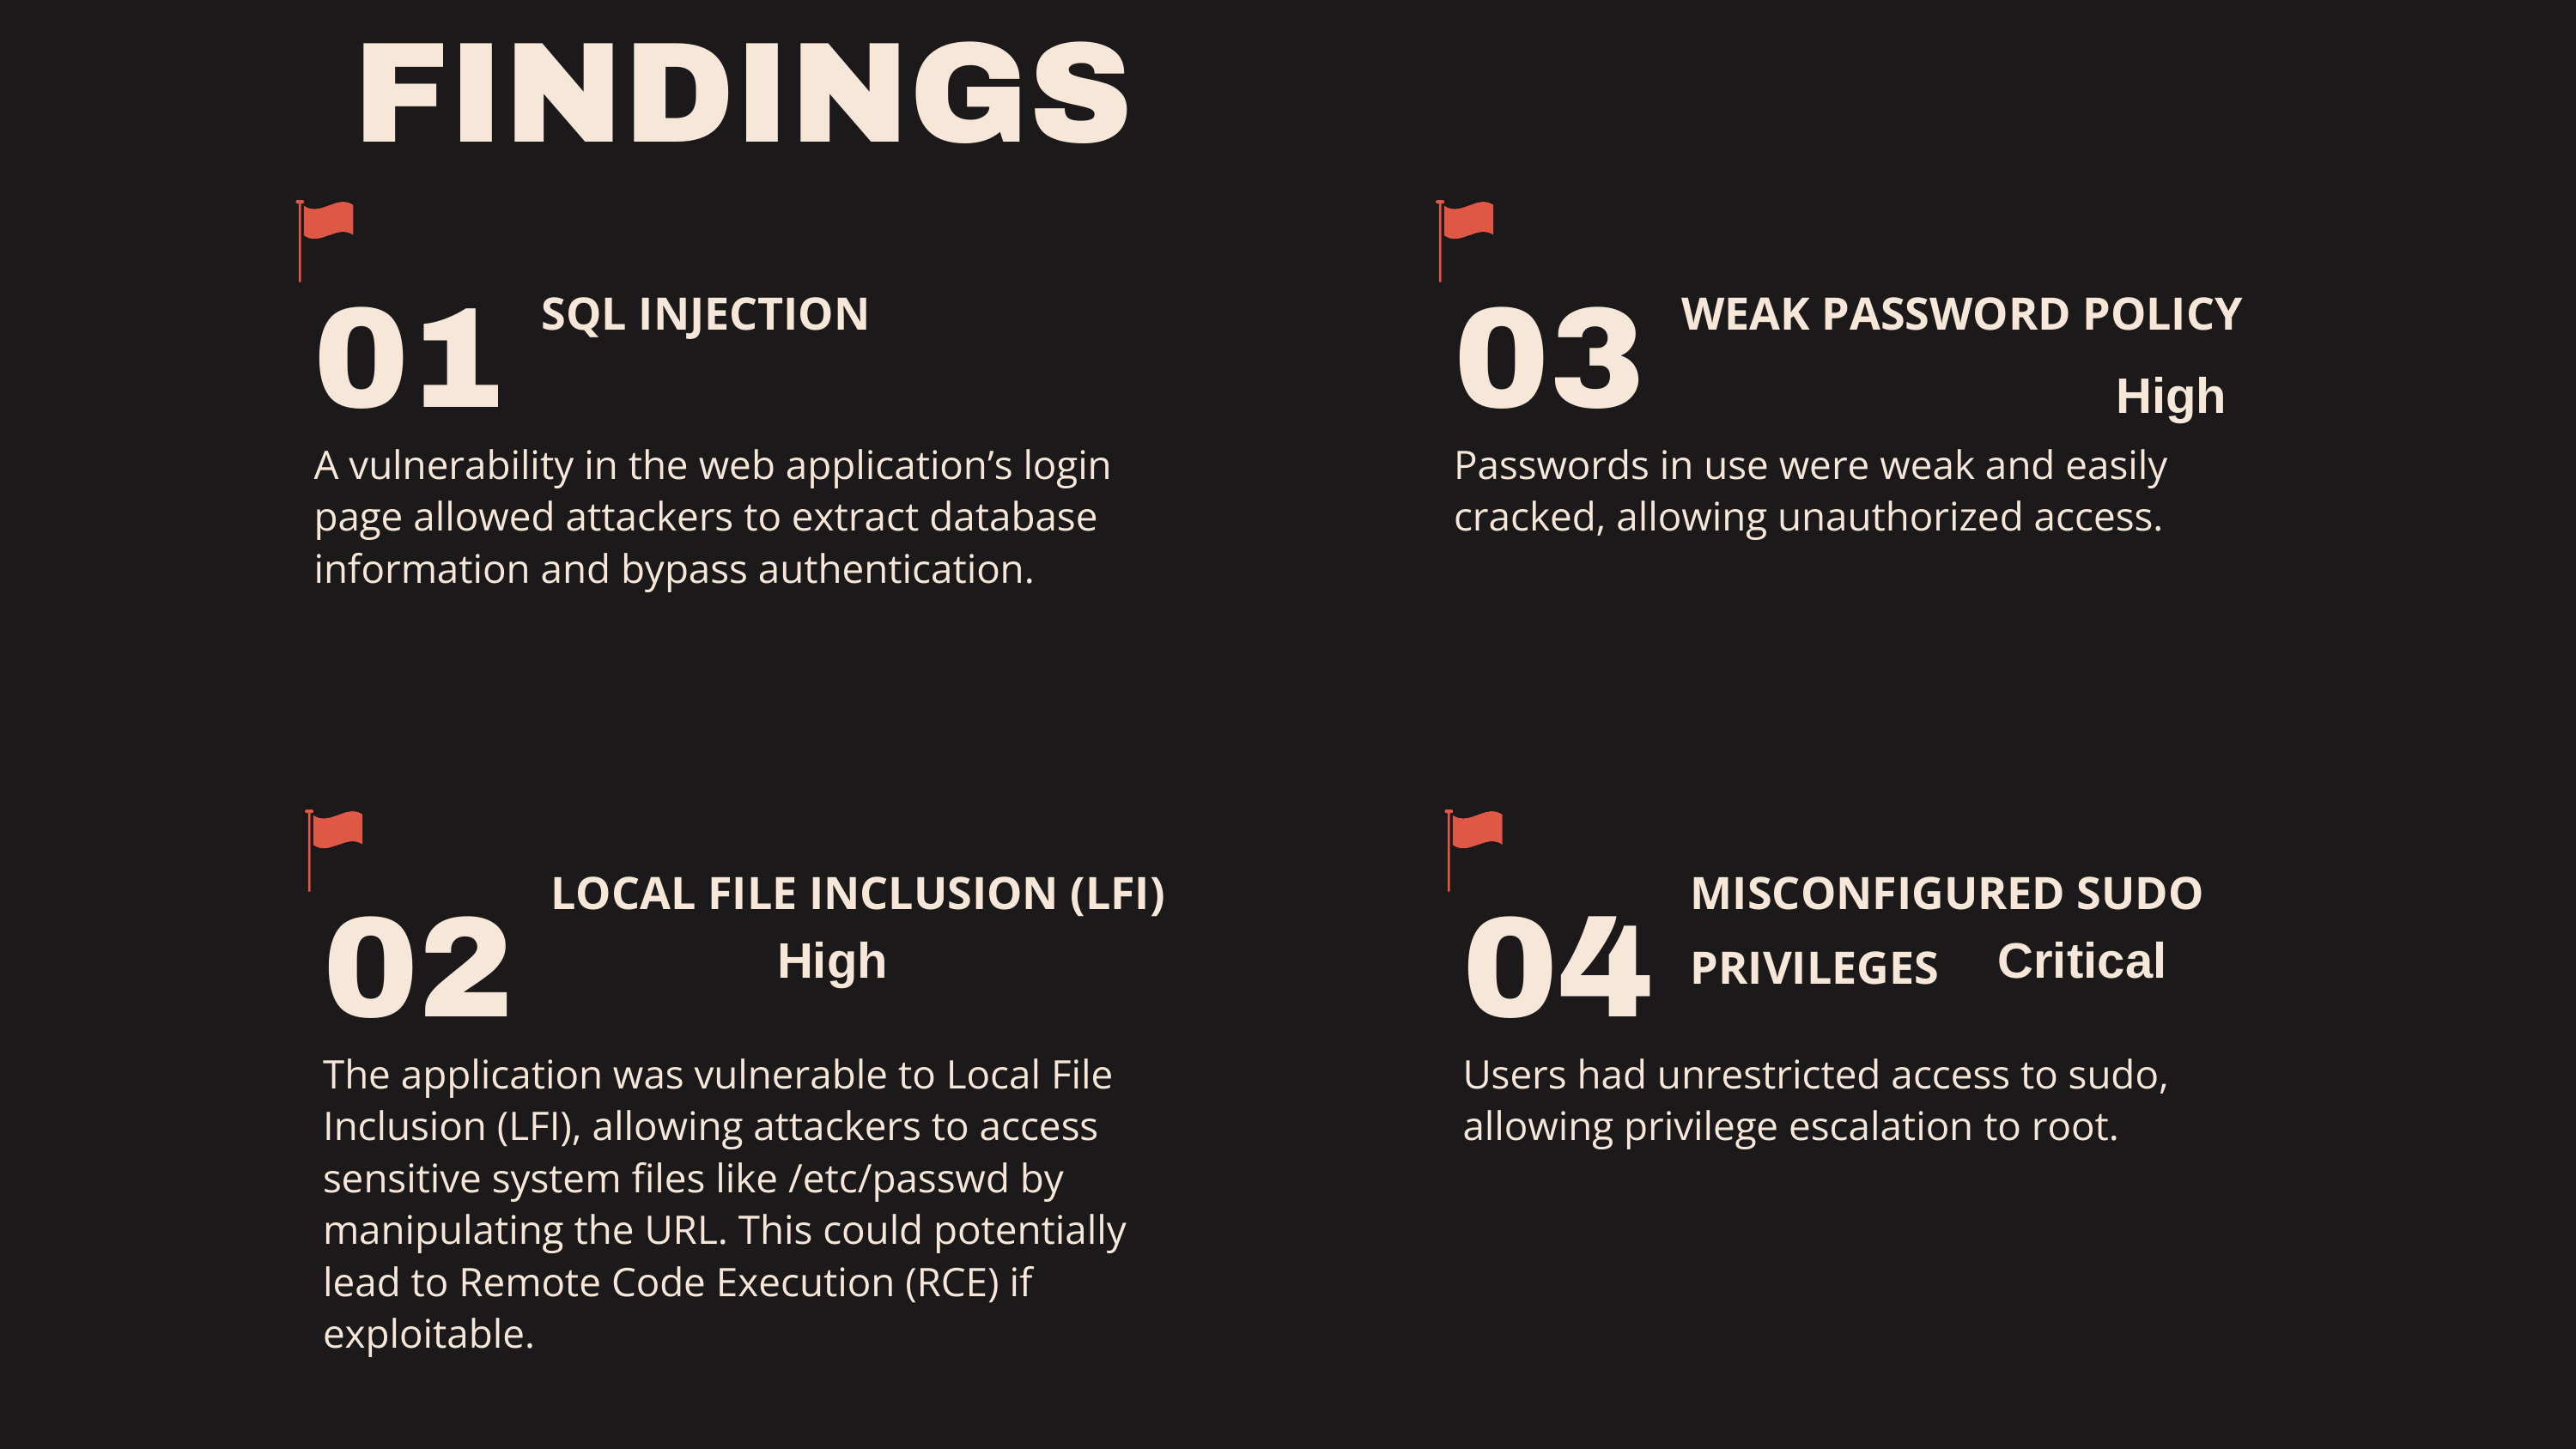

FINDINGS

01
SQL INJECTION

03
WEAK PASSWORD POLICY

High

A vulnerability in the web application’s login page allowed attackers to extract database information and bypass authentication.

Passwords in use were weak and easily cracked, allowing unauthorized access.

LOCAL FILE INCLUSION (LFI)

02
MISCONFIGURED SUDO PRIVILEGES

04
High

Critical

The application was vulnerable to Local File Inclusion (LFI), allowing attackers to access sensitive system files like /etc/passwd by manipulating the URL. This could potentially lead to Remote Code Execution (RCE) if exploitable.
Users had unrestricted access to sudo, allowing privilege escalation to root.